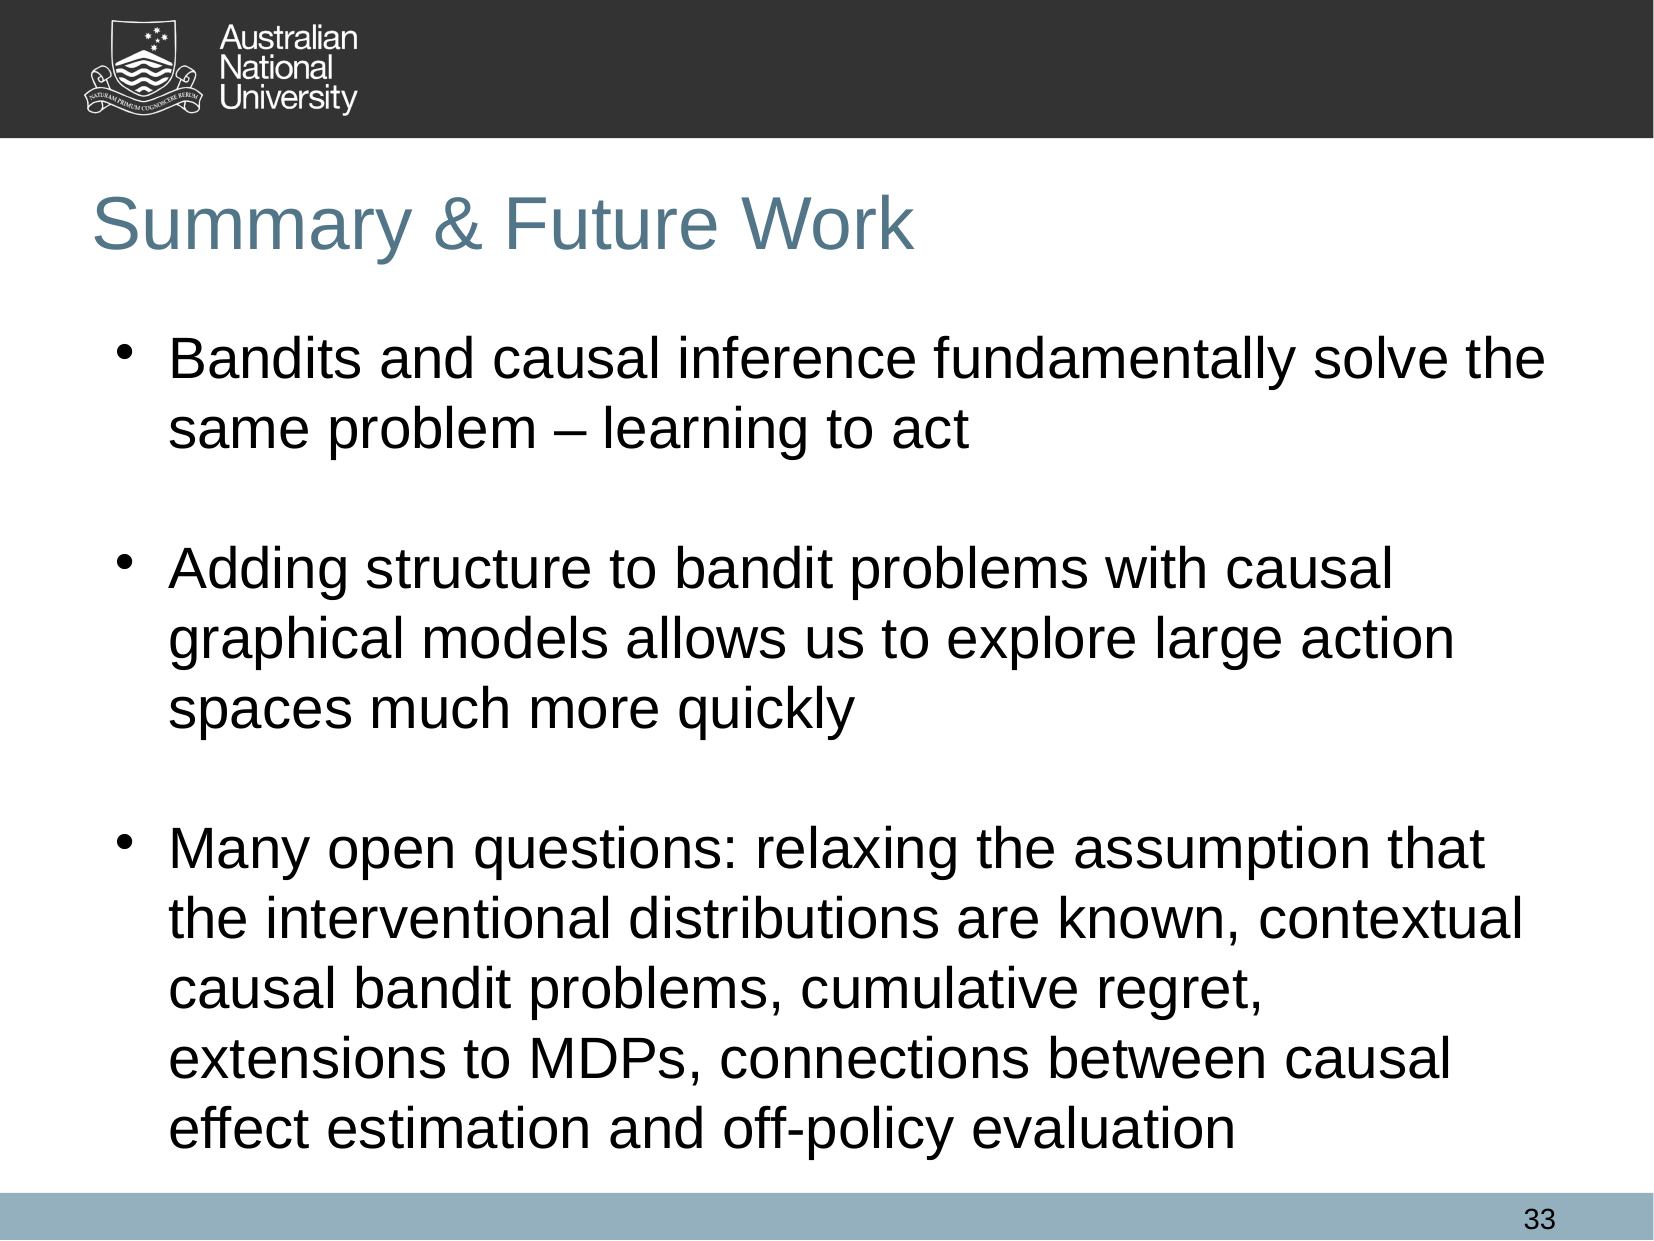

Summary & Future Work

Bandits and causal inference fundamentally solve the same problem – learning to act

Adding structure to bandit problems with causal graphical models allows us to explore large action spaces much more quickly

Many open questions: relaxing the assumption that the interventional distributions are known, contextual causal bandit problems, cumulative regret, extensions to MDPs, connections between causal effect estimation and off-policy evaluation
33